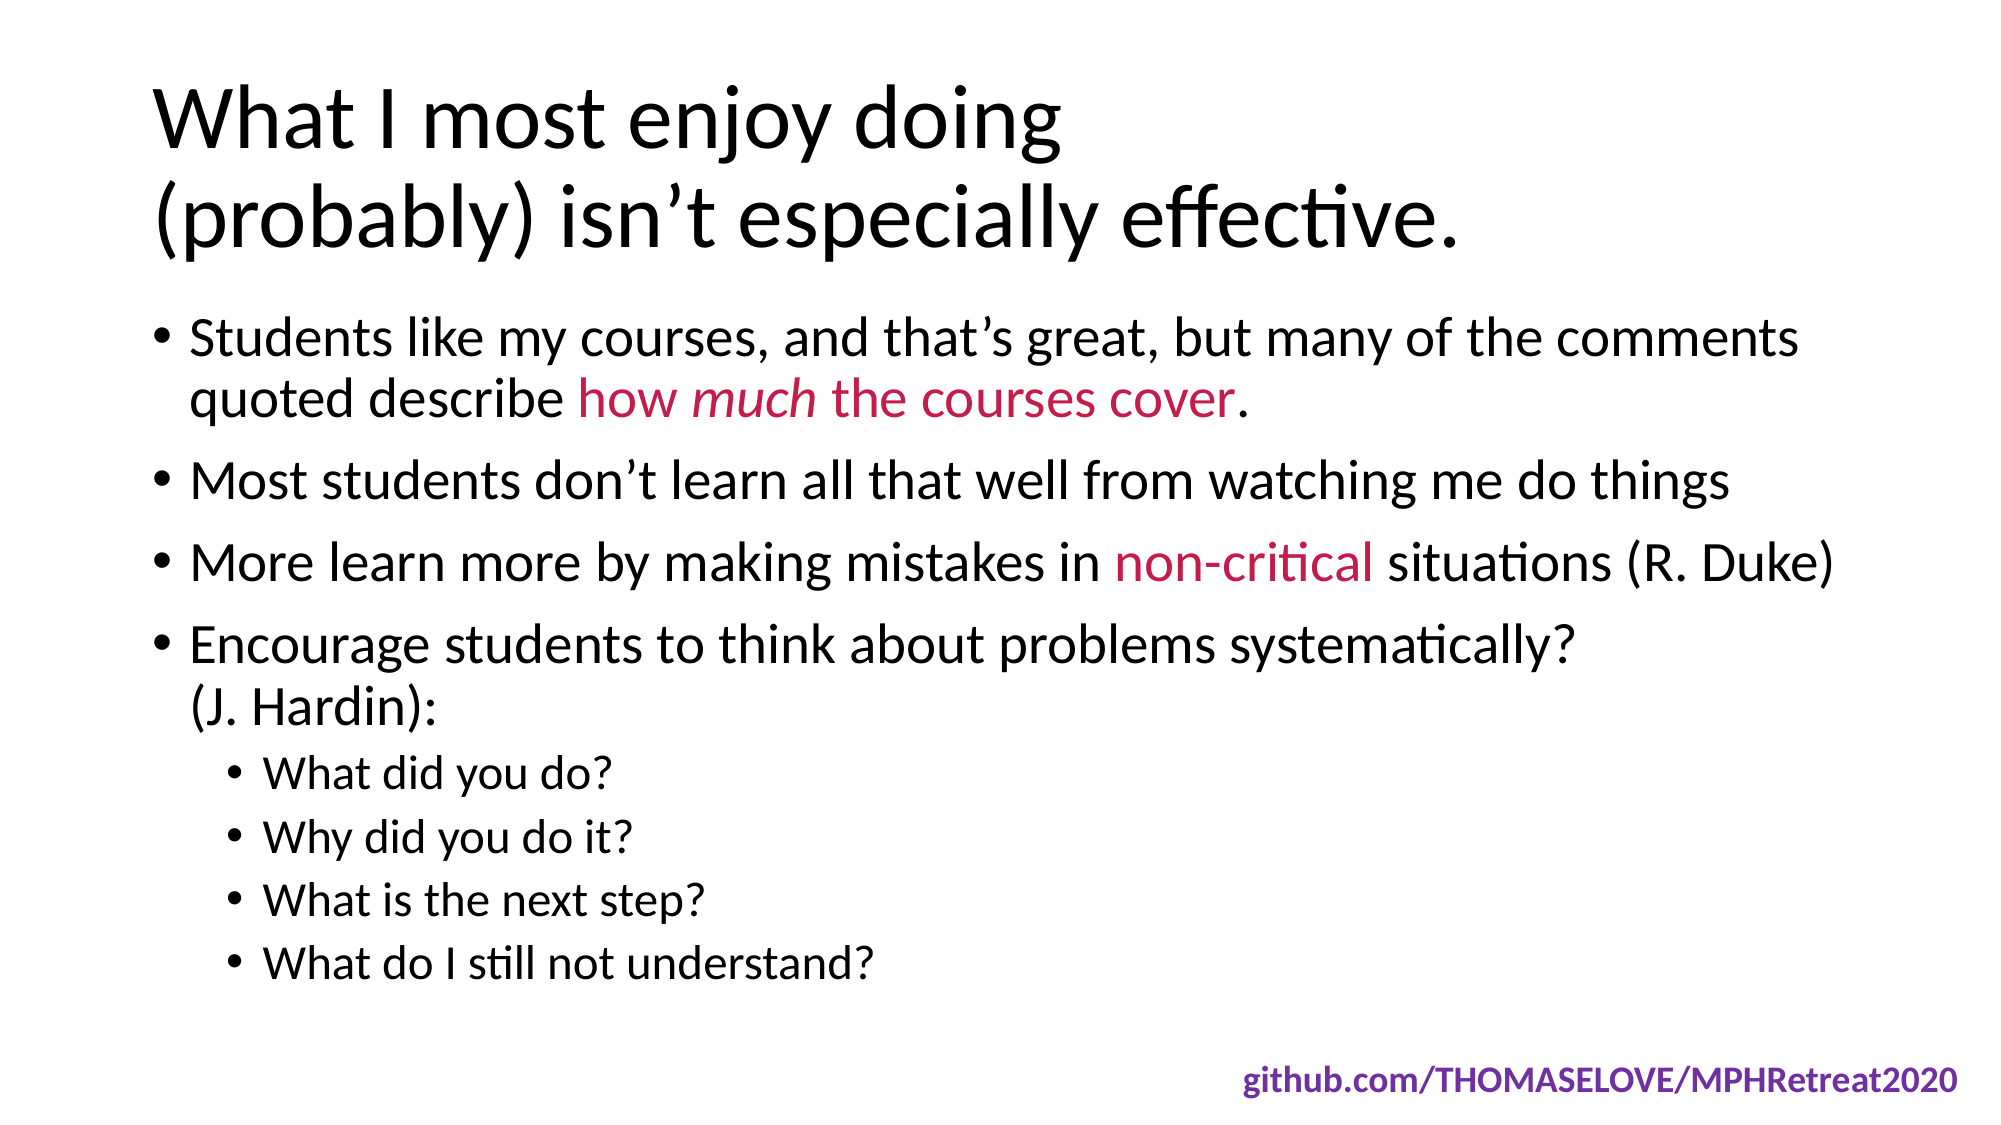

# What I most enjoy doing (probably) isn’t especially effective.
Students like my courses, and that’s great, but many of the comments quoted describe how much the courses cover.
Most students don’t learn all that well from watching me do things
More learn more by making mistakes in non-critical situations (R. Duke)
Encourage students to think about problems systematically?
(J. Hardin):
What did you do?
Why did you do it?
What is the next step?
What do I still not understand?
18
github.com/THOMASELOVE/MPHRetreat2020